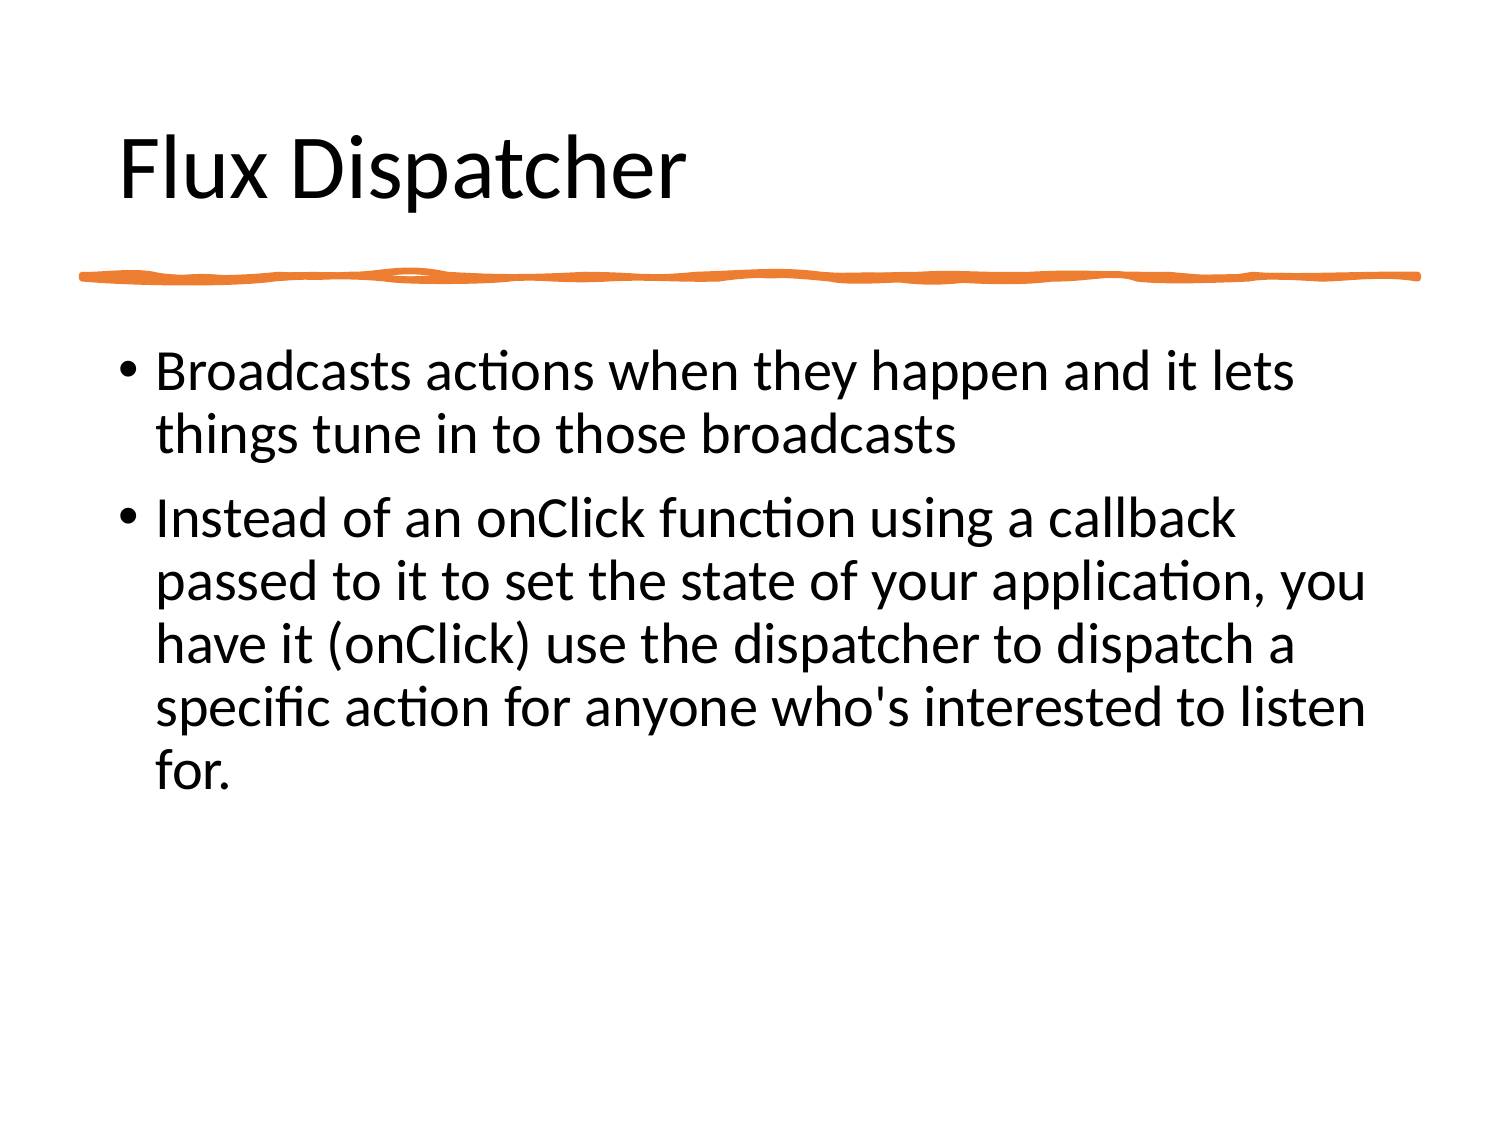

# Flux Dispatcher
Broadcasts actions when they happen and it lets things tune in to those broadcasts
Instead of an onClick function using a callback passed to it to set the state of your application, you have it (onClick) use the dispatcher to dispatch a specific action for anyone who's interested to listen for.